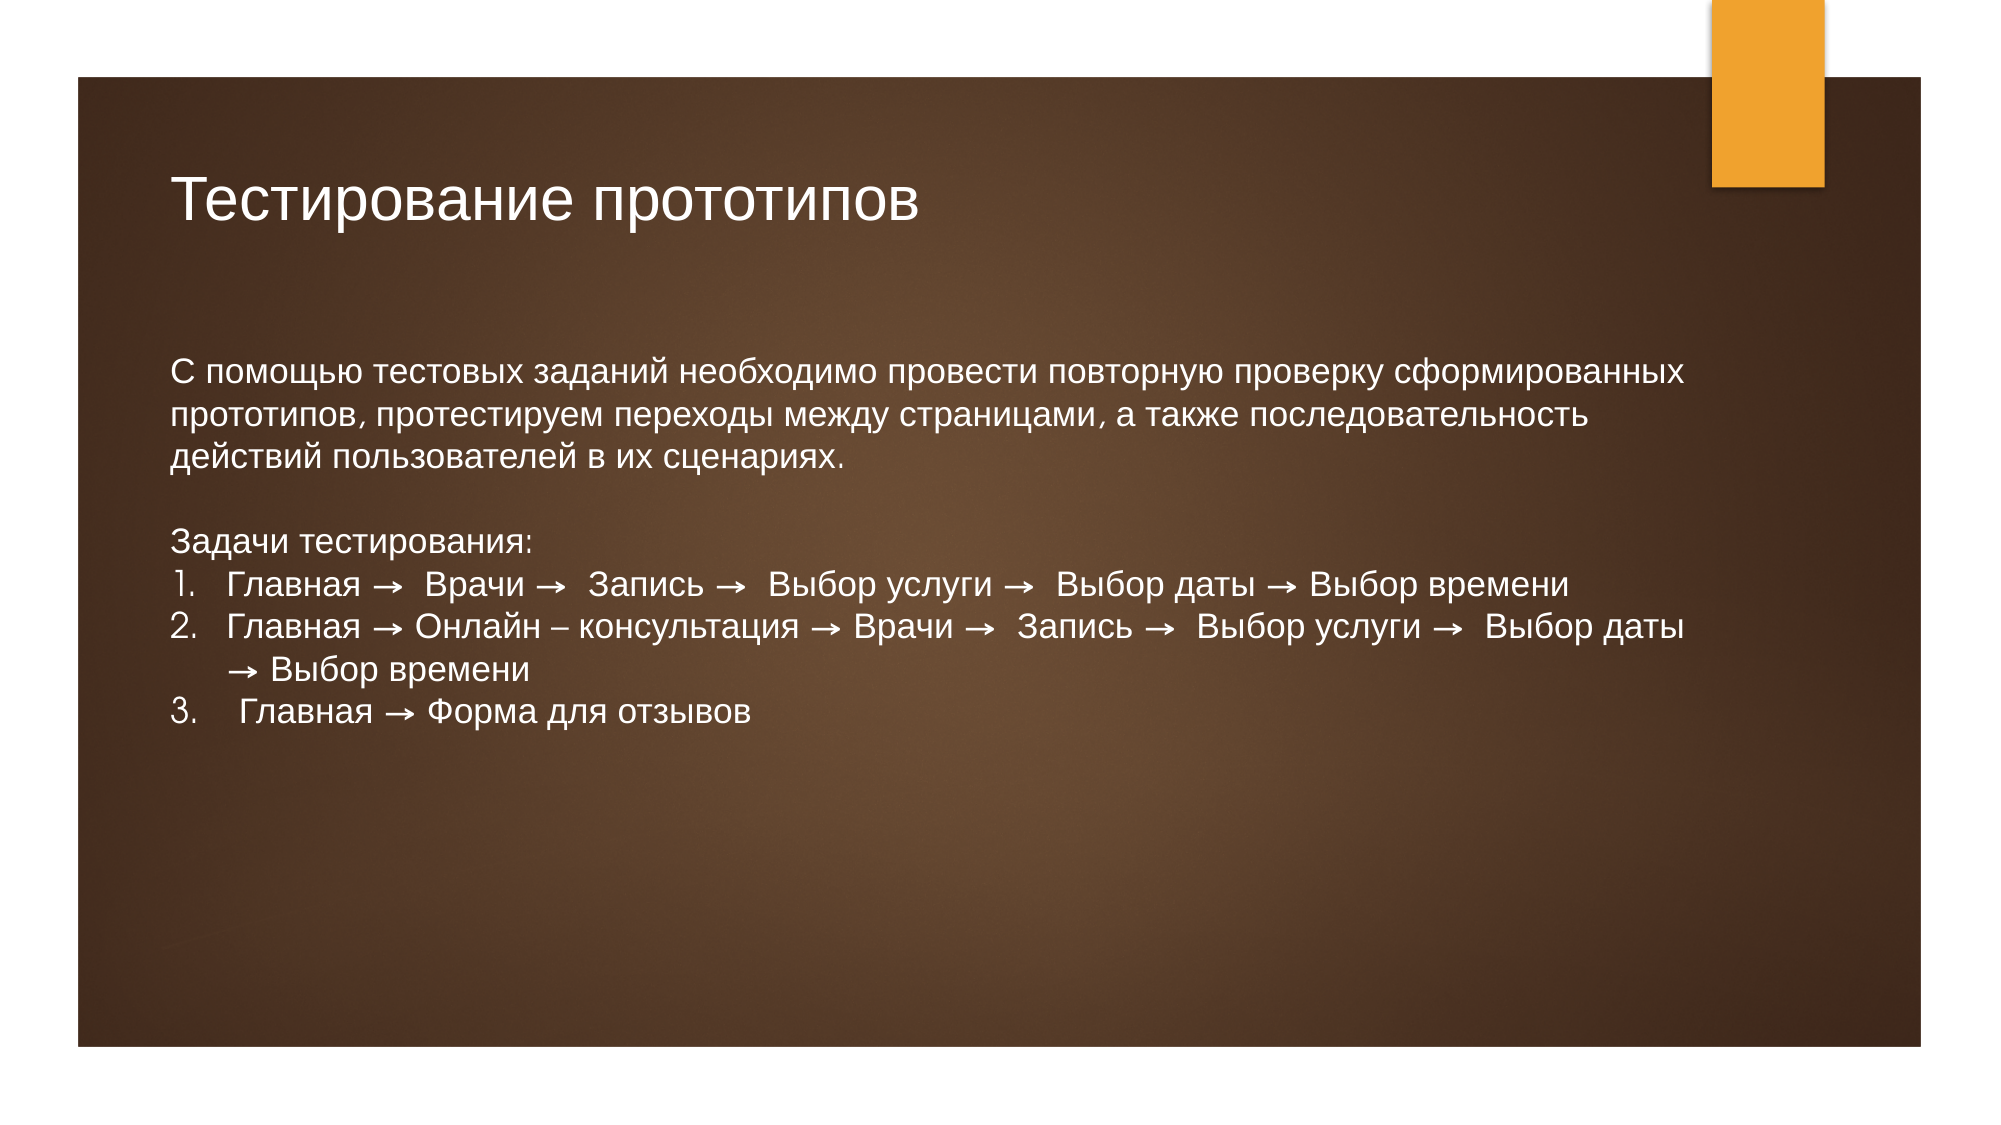

# Тестирование прототипов
С помощью тестовых заданий необходимо провести повторную проверку сформированных прототипов, протестируем переходы между страницами, а также последовательность действий пользователей в их сценариях.

Задачи тестирования:
Главная →  Врачи →  Запись →  Выбор услуги →  Выбор даты → Выбор времени
Главная → Онлайн – консультация → Врачи →  Запись →  Выбор услуги →  Выбор даты → Выбор времени
3.    Главная → Форма для отзывов